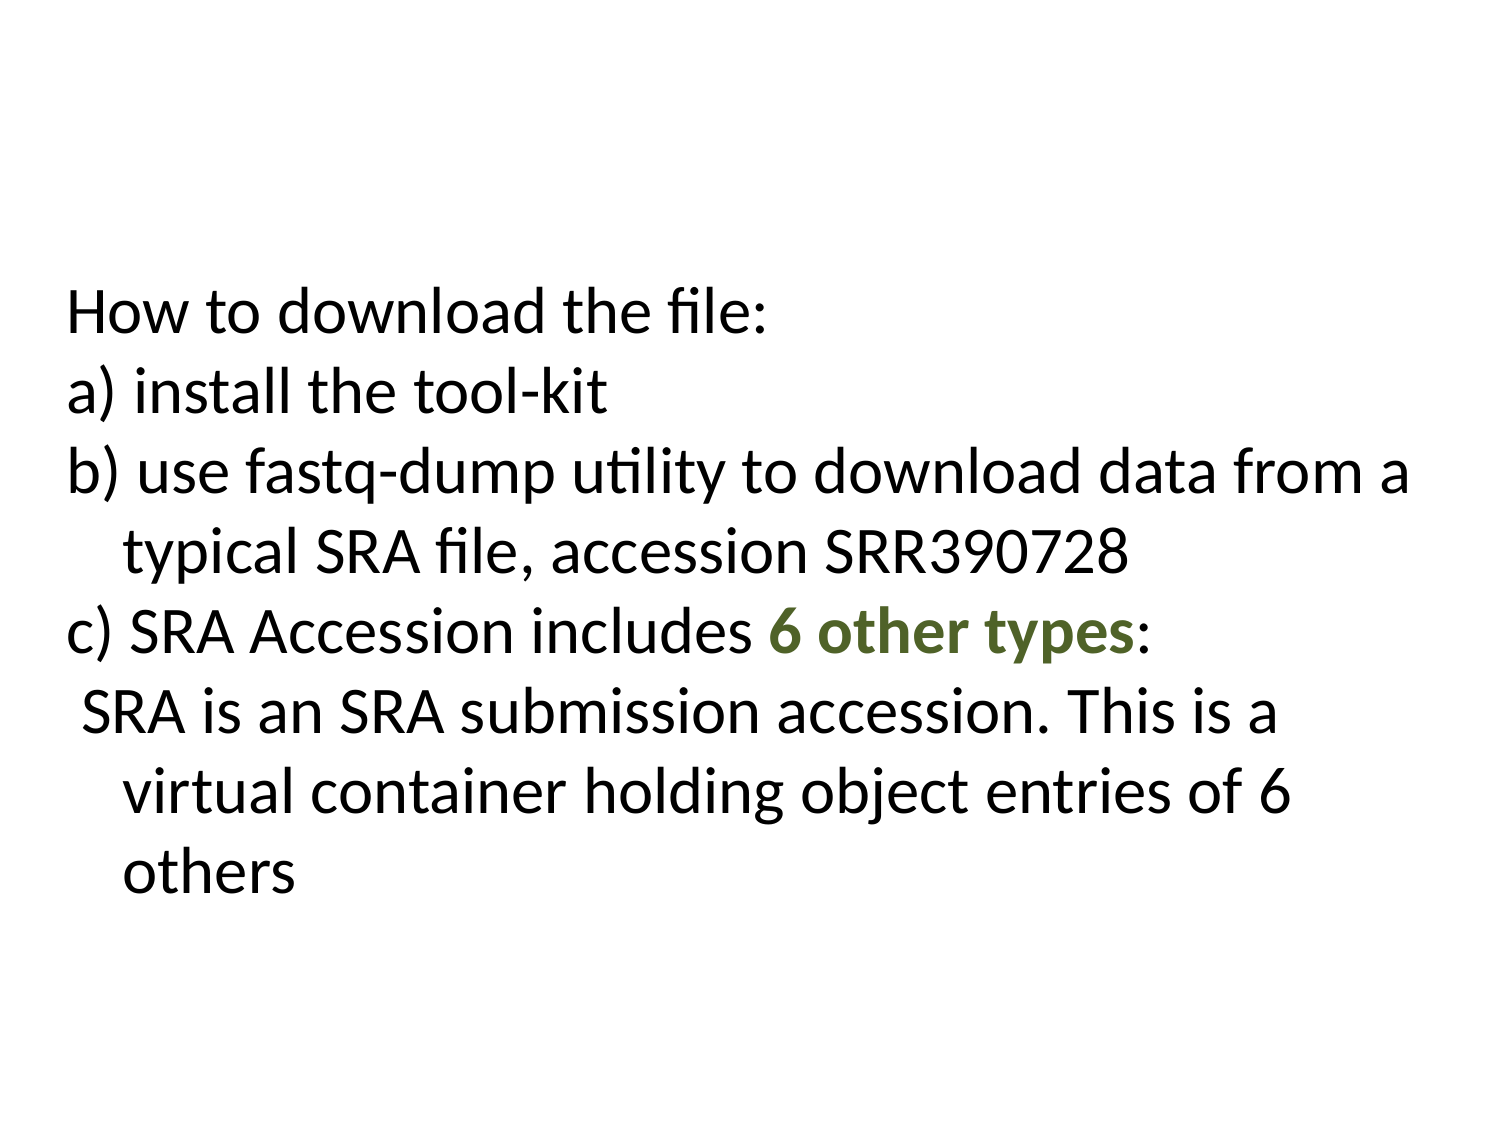

#
How to download the file:
a) install the tool-kit
b) use fastq-dump utility to download data from a typical SRA file, accession SRR390728
c) SRA Accession includes 6 other types:
 SRA is an SRA submission accession. This is a virtual container holding object entries of 6 others